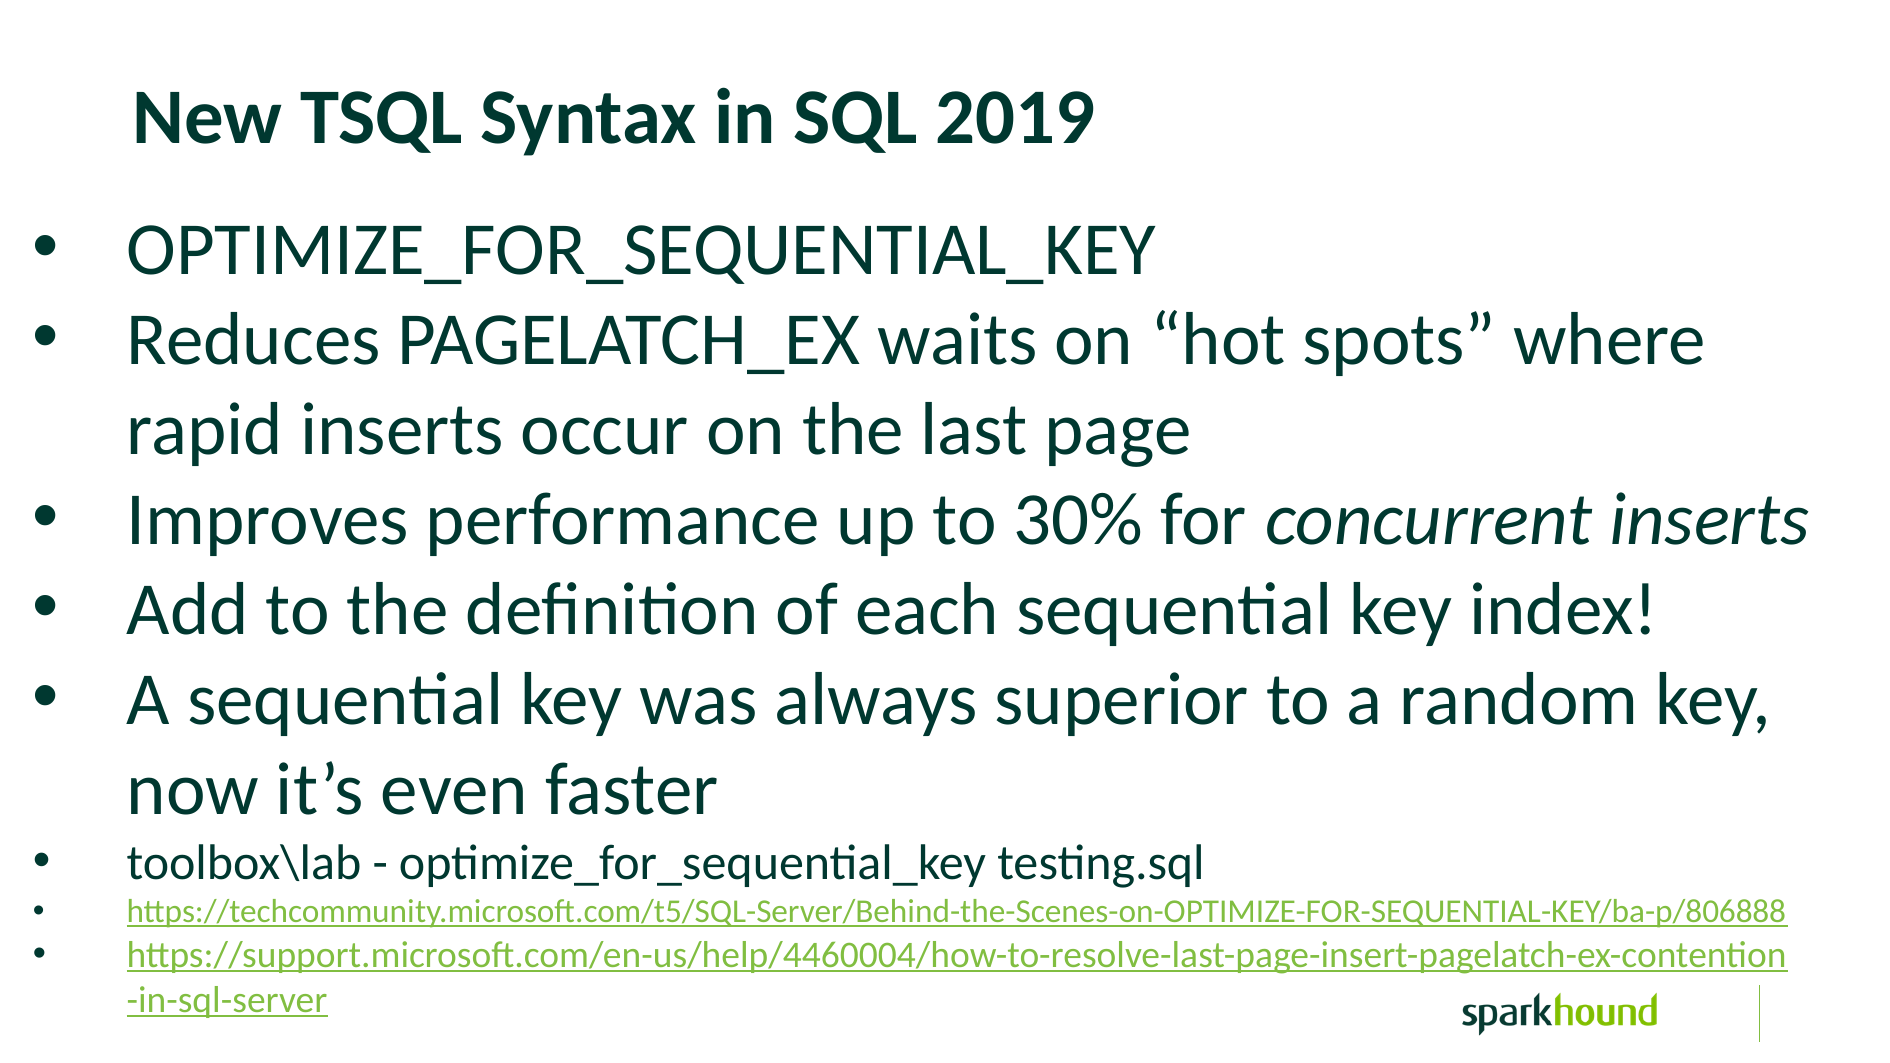

New TSQL Syntax in SQL 2019
OPTIMIZE_FOR_SEQUENTIAL_KEY
Reduces PAGELATCH_EX waits on “hot spots” where rapid inserts occur on the last page
Improves performance up to 30% for concurrent inserts
Add to the definition of each sequential key index!
A sequential key was always superior to a random key, now it’s even faster
toolbox\lab - optimize_for_sequential_key testing.sql
https://techcommunity.microsoft.com/t5/SQL-Server/Behind-the-Scenes-on-OPTIMIZE-FOR-SEQUENTIAL-KEY/ba-p/806888
https://support.microsoft.com/en-us/help/4460004/how-to-resolve-last-page-insert-pagelatch-ex-contention-in-sql-server